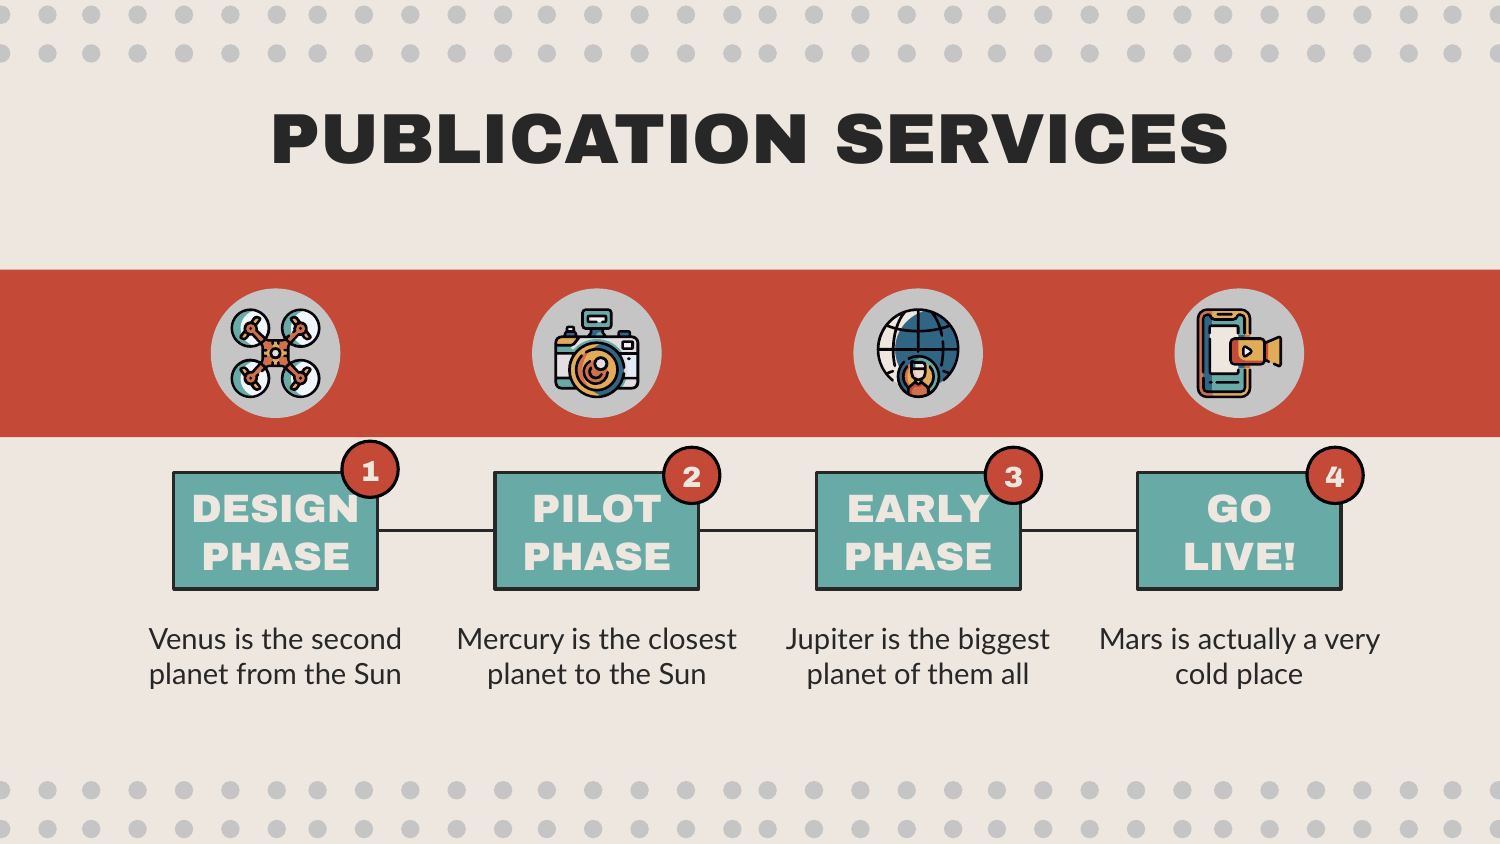

# PUBLICATION SERVICES

1
2
3
4
DESIGN PHASE
PILOT PHASE
EARLY PHASE
GO LIVE!
Jupiter is the biggest planet of them all

Venus is the second planet from the Sun

Mars is actually a very cold place

Mercury is the closest planet to the Sun